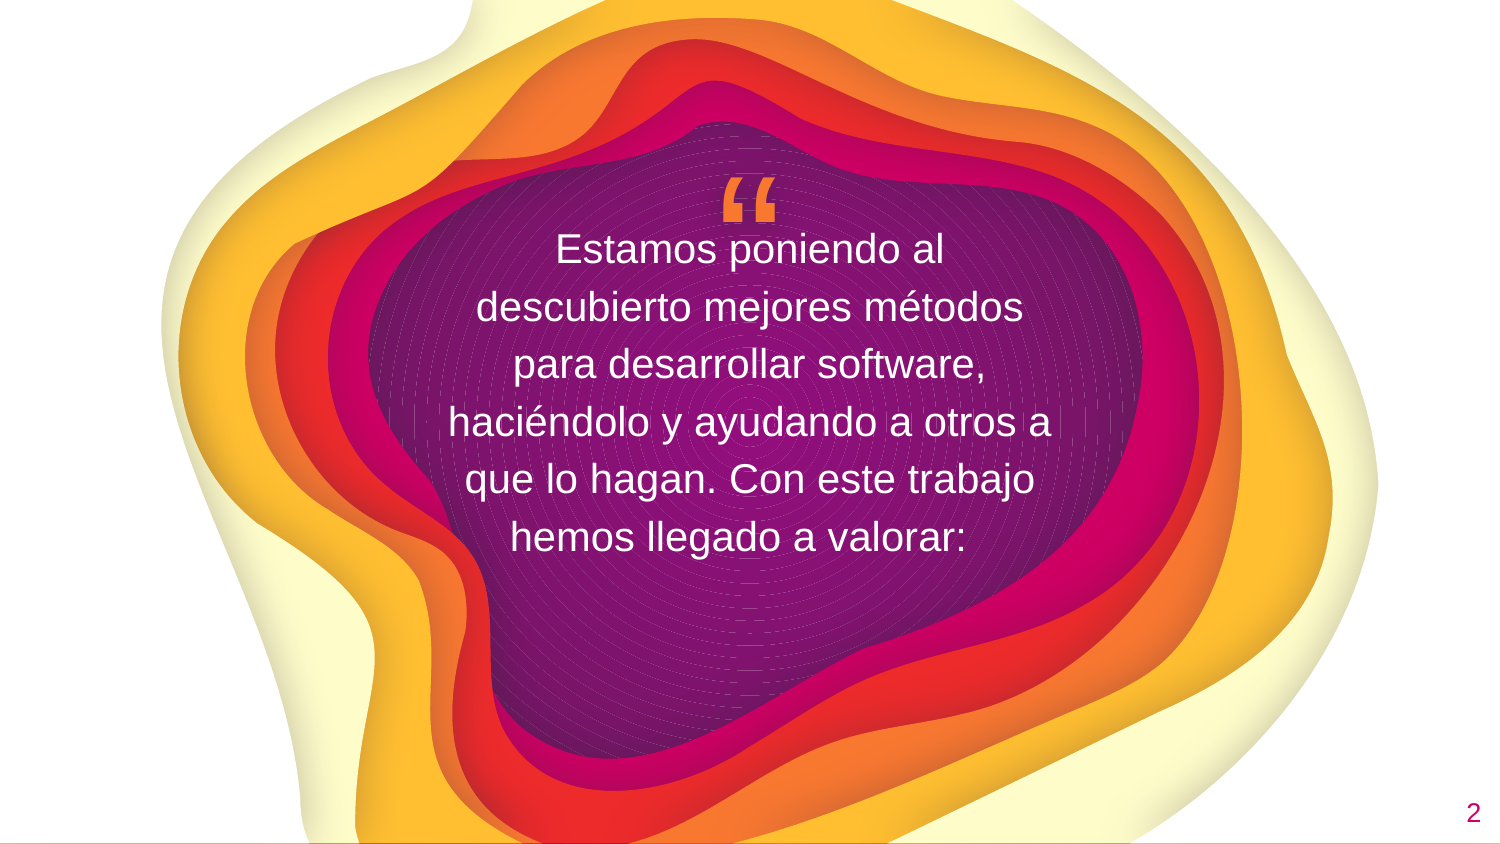

Estamos poniendo al descubierto mejores métodos para desarrollar software, haciéndolo y ayudando a otros a que lo hagan. Con este trabajo hemos llegado a valorar:

2